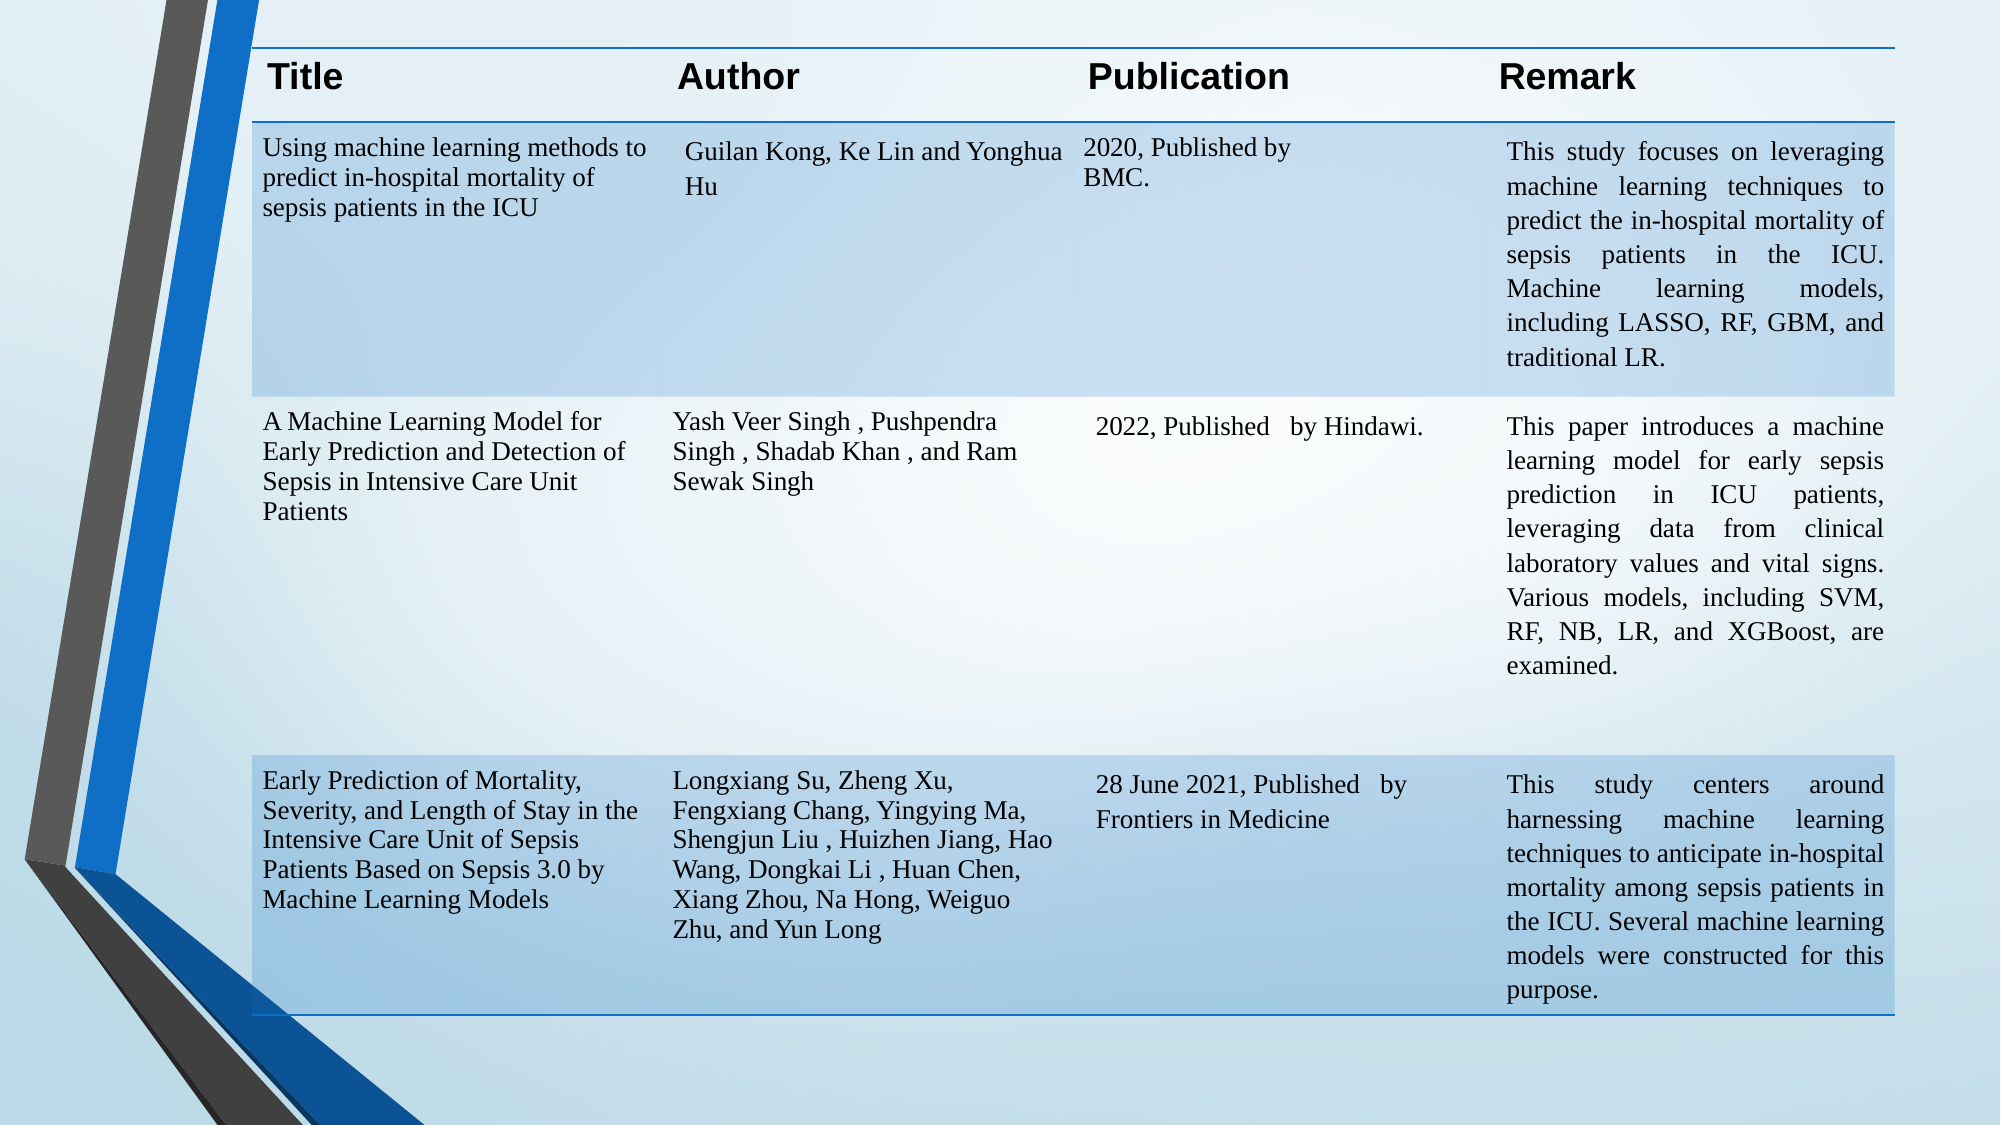

| Title | Author | Publication | Remark |
| --- | --- | --- | --- |
| Using machine learning methods to predict in-hospital mortality of sepsis patients in the ICU | Guilan Kong, Ke Lin and Yonghua Hu | 2020, Published by BMC. | This study focuses on leveraging machine learning techniques to predict the in-hospital mortality of sepsis patients in the ICU. Machine learning models, including LASSO, RF, GBM, and traditional LR. |
| A Machine Learning Model for Early Prediction and Detection of Sepsis in Intensive Care Unit Patients | Yash Veer Singh , Pushpendra Singh , Shadab Khan , and Ram Sewak Singh | 2022, Published by Hindawi. | This paper introduces a machine learning model for early sepsis prediction in ICU patients, leveraging data from clinical laboratory values and vital signs. Various models, including SVM, RF, NB, LR, and XGBoost, are examined. |
| Early Prediction of Mortality, Severity, and Length of Stay in the Intensive Care Unit of Sepsis Patients Based on Sepsis 3.0 by Machine Learning Models | Longxiang Su, Zheng Xu, Fengxiang Chang, Yingying Ma, Shengjun Liu , Huizhen Jiang, Hao Wang, Dongkai Li , Huan Chen, Xiang Zhou, Na Hong, Weiguo Zhu, and Yun Long | 28 June 2021, Published by Frontiers in Medicine | This study centers around harnessing machine learning techniques to anticipate in-hospital mortality among sepsis patients in the ICU. Several machine learning models were constructed for this purpose. |